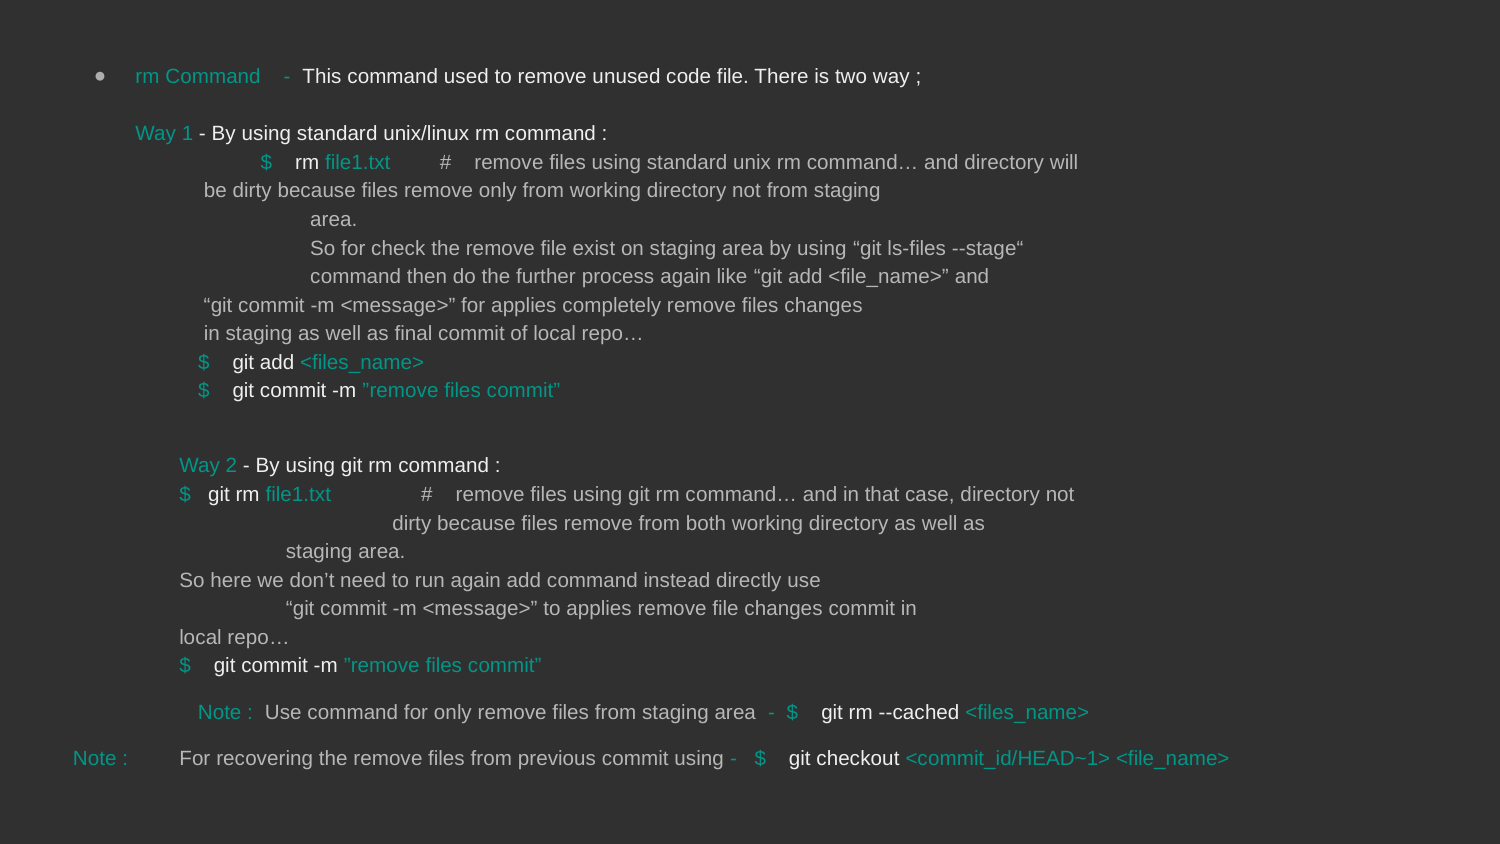

rm Command    -  This command used to remove unused code file. There is two way ;
Way 1 - By using standard unix/linux rm command :
$    rm file1.txt	     #    remove files using standard unix rm command… and directory will
					 be dirty because files remove only from working directory not from staging
 					 area.
 					 So for check the remove file exist on staging area by using “git ls-files --stage“
 					 command then do the further process again like “git add <file_name>” and
					 “git commit -m <message>” for applies completely remove files changes
					 in staging as well as final commit of local repo…
	$    git add <files_name>
	$    git commit -m ”remove files commit”
	Way 2 - By using git rm command :
			$   git rm file1.txt	     #    remove files using git rm command… and in that case, directory not
				     	  		dirty because files remove from both working directory as well as
					 		staging area.
							So here we don’t need to run again add command instead directly use
					  		“git commit -m <message>” to applies remove file changes commit in
 							local repo…
			$    git commit -m ”remove files commit”
Note :  Use command for only remove files from staging area  -  $    git rm --cached <files_name>
Note :	For recovering the remove files from previous commit using -   $    git checkout <commit_id/HEAD~1> <file_name>